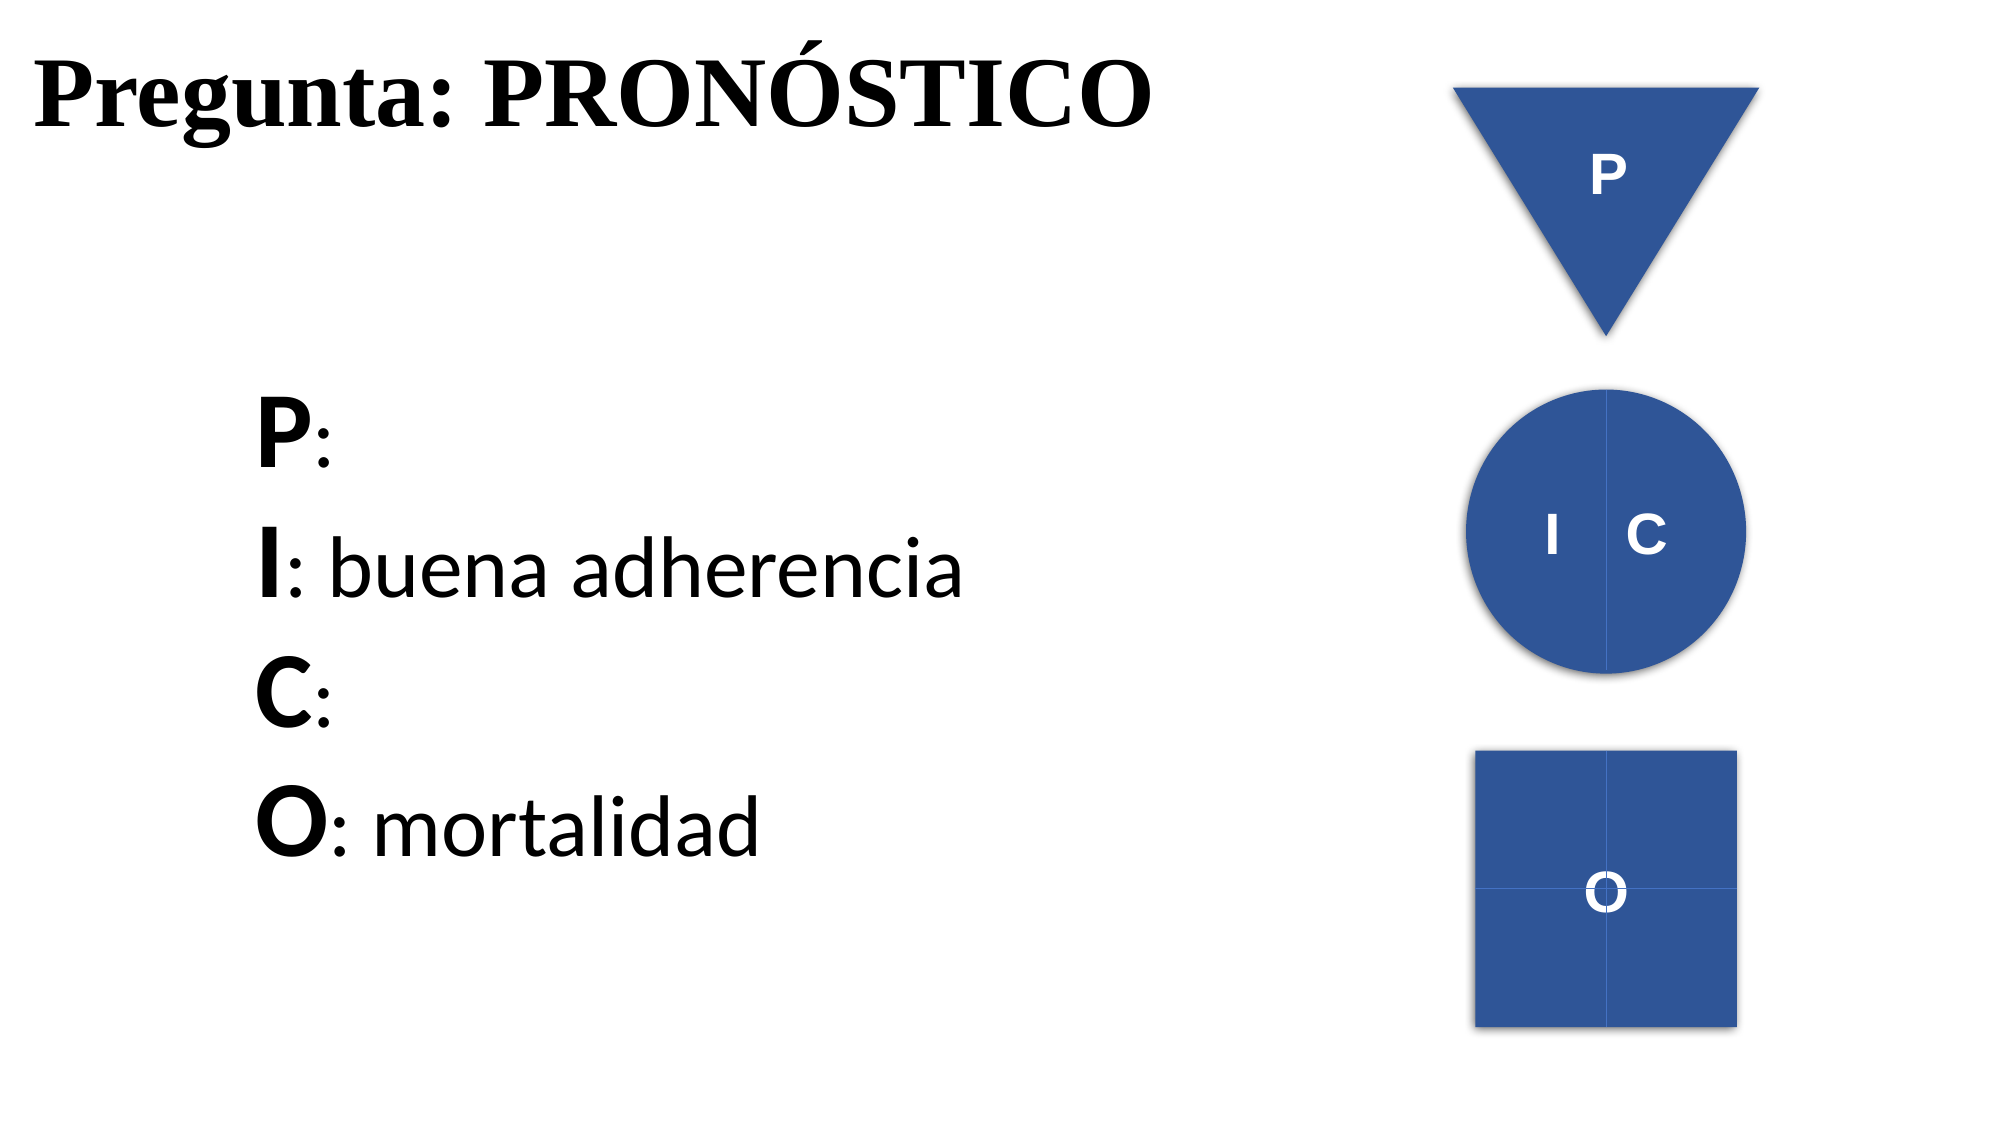

Pregunta: PRONÓSTICO

P
I    C
O
P:
I: buena adherencia
C:
O: mortalidad